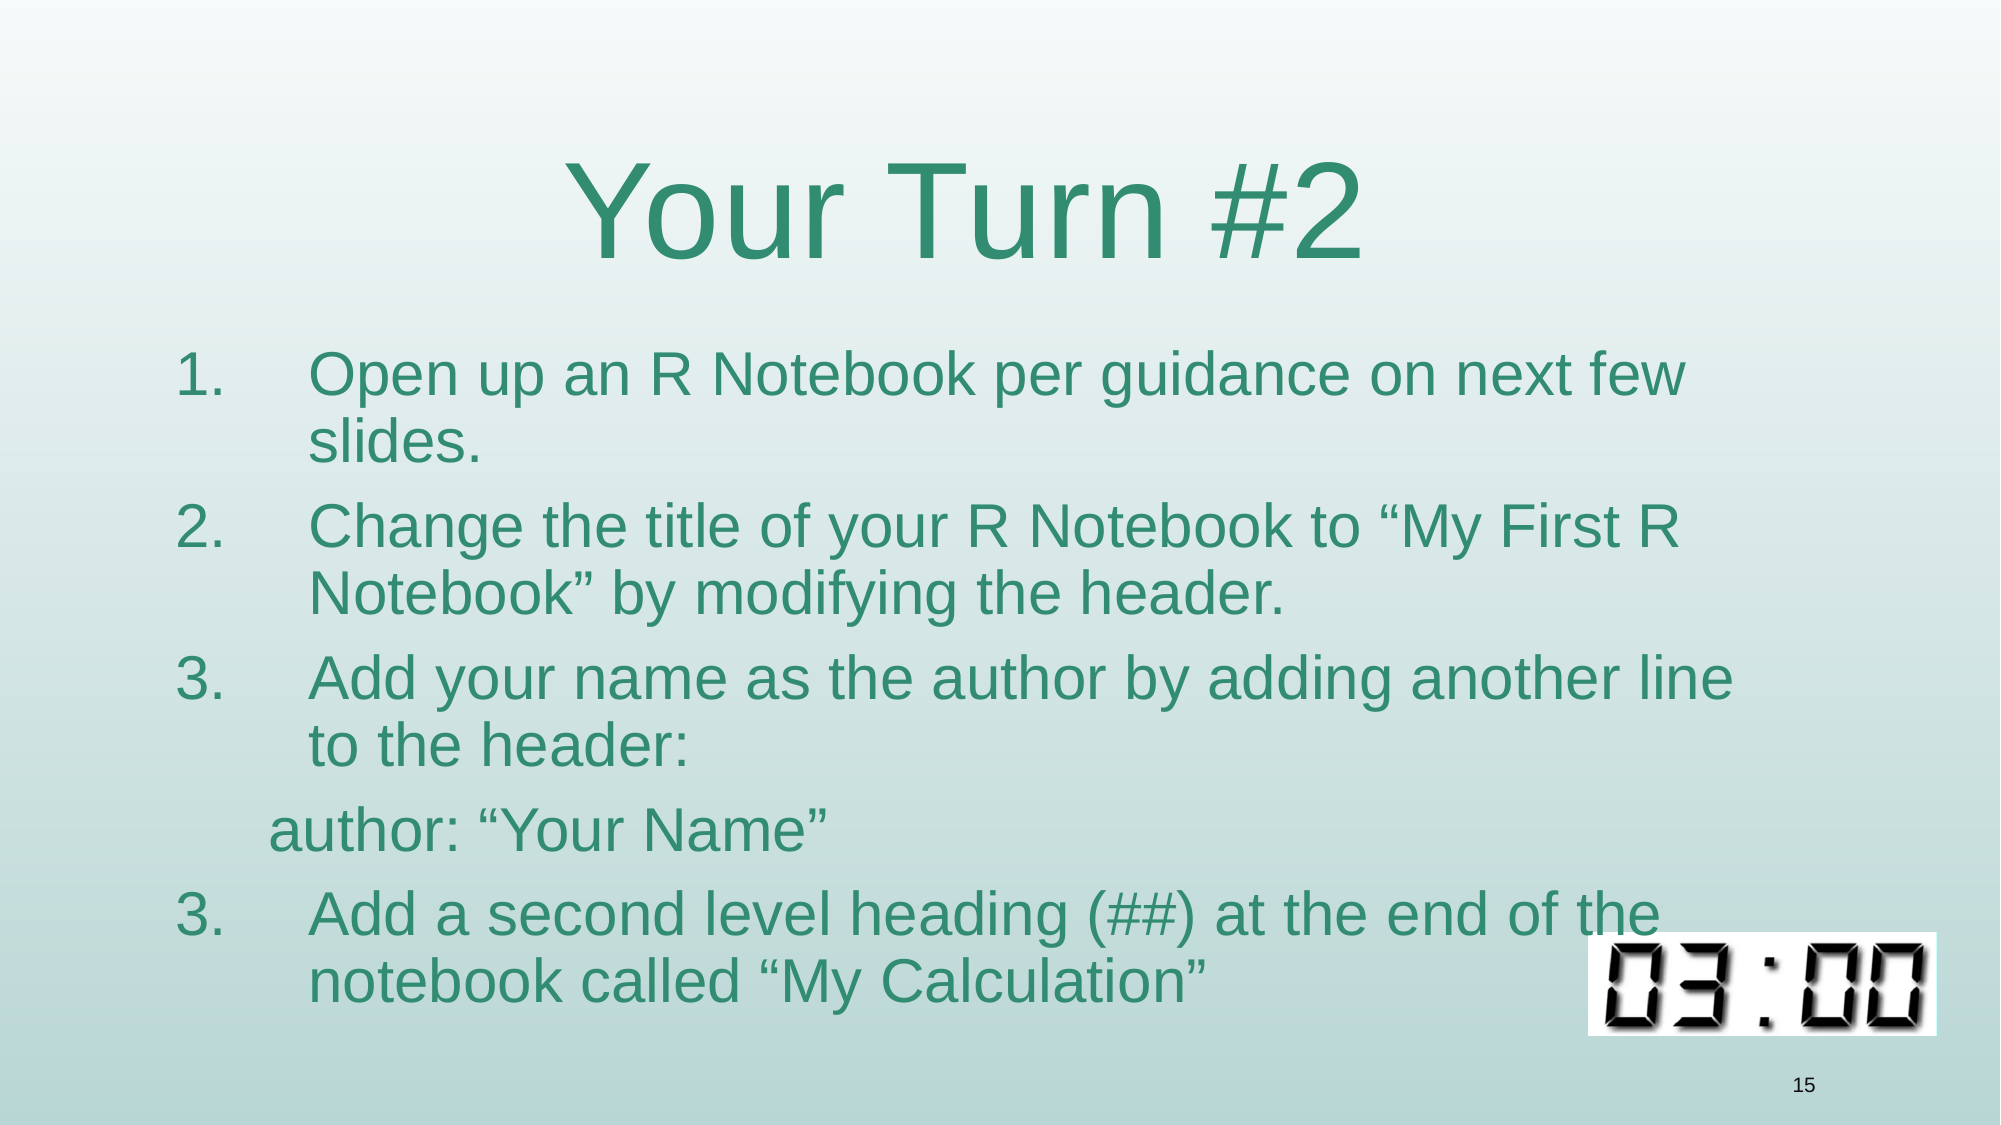

# Your Turn #2
Open up an R Notebook per guidance on next few slides.
Change the title of your R Notebook to “My First R Notebook” by modifying the header.
Add your name as the author by adding another line to the header:
	author: “Your Name”
Add a second level heading (##) at the end of the notebook called “My Calculation”

15